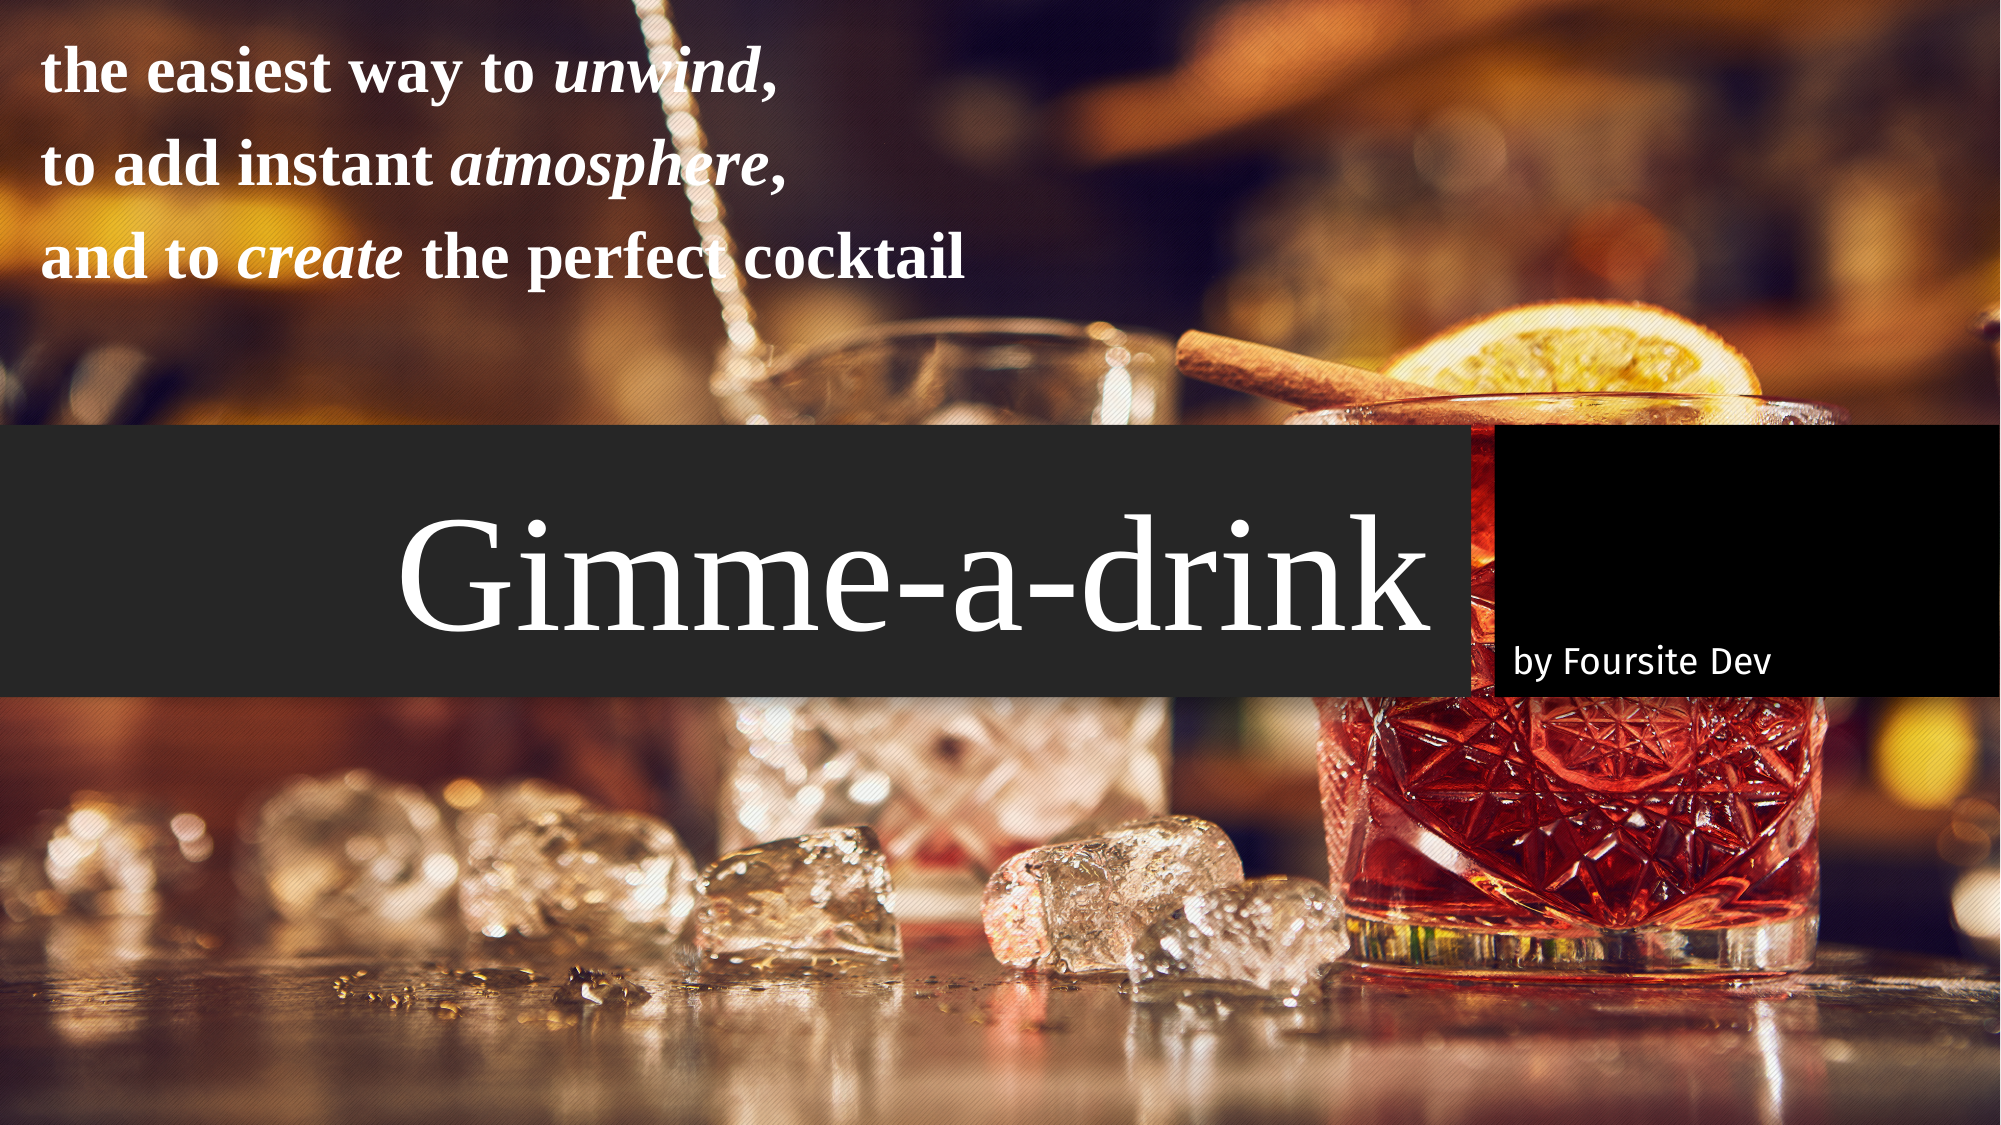

the easiest way to unwind,
to add instant atmosphere,
and to create the perfect cocktail
# Gimme-a-drink
by Foursite Dev